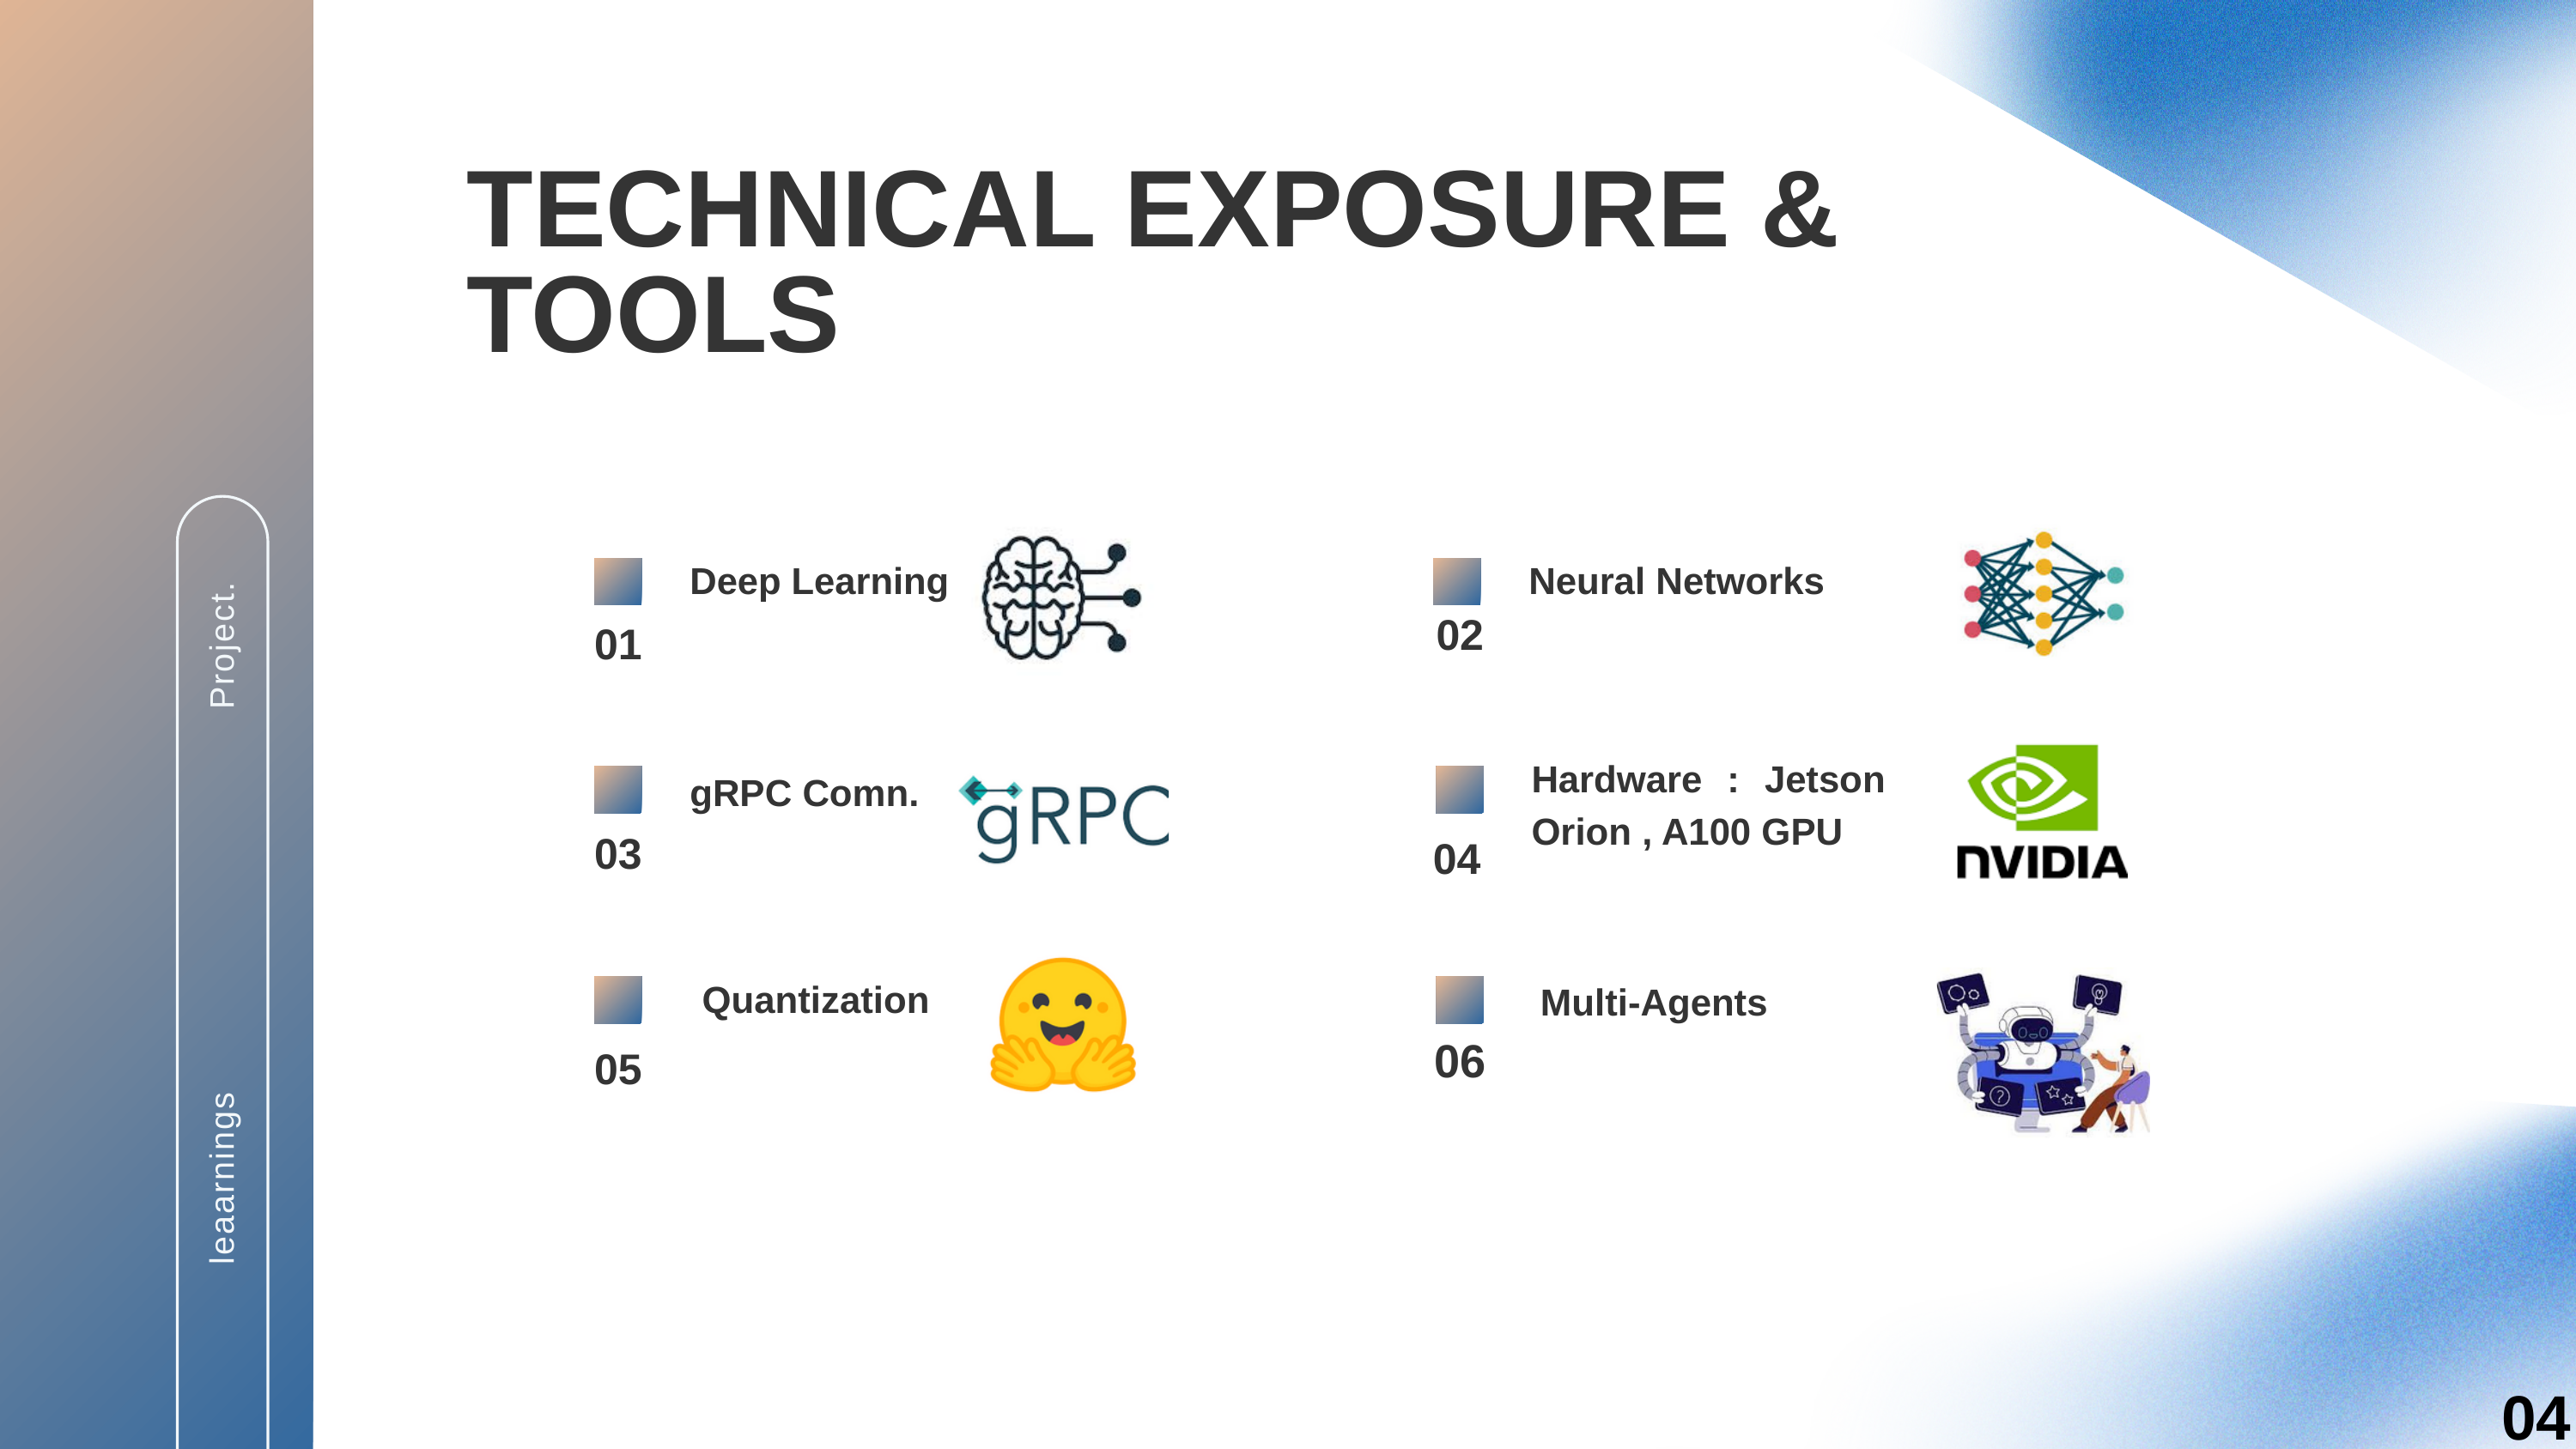

TECHNICAL EXPOSURE & TOOLS

Deep Learning
Neural Networks

02
01
Project.

Hardware : Jetson Orion , A100 GPU

gRPC Comn.

03
04

Quantization
Multi-Agents

06
05
leaarnings

04
04